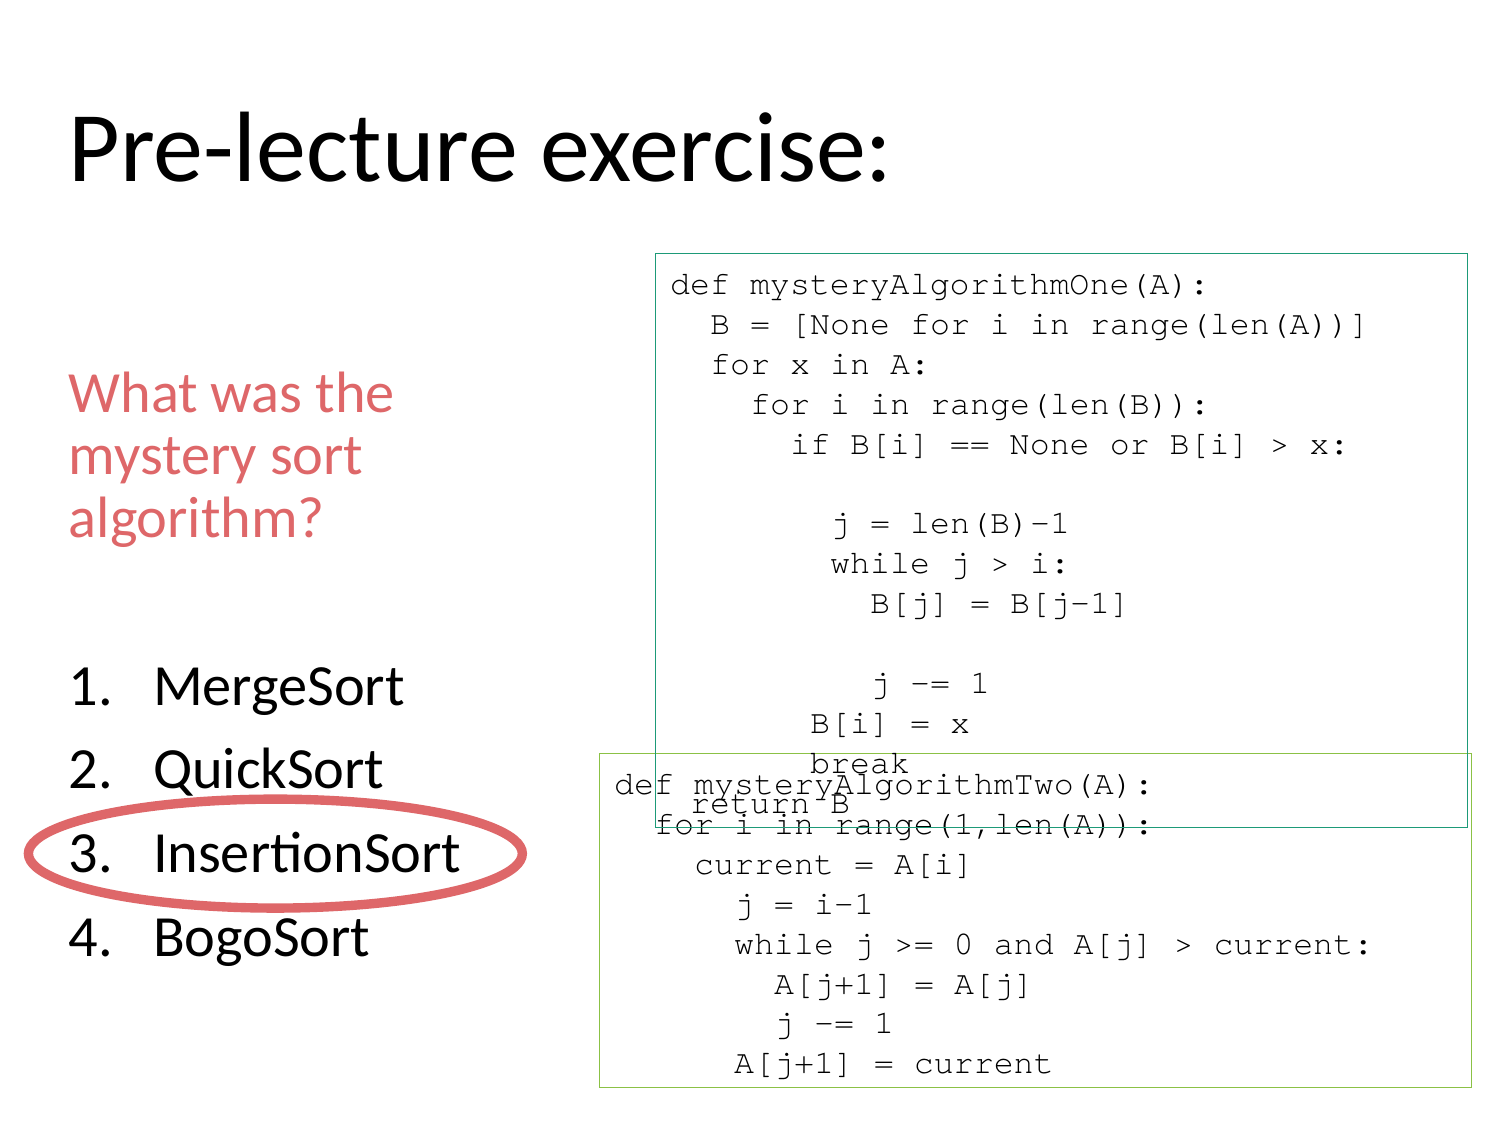

# Pre-lecture exercise:
def mysteryAlgorithmOne(A):
  B = [None for i in range(len(A))]
  for x in A:
    for i in range(len(B)):
      if B[i] == None or B[i] > x:
        j = len(B)-1
        while j > i:
          B[j] = B[j-1]
          j -= 1
       B[i] = x
       break
 return B
What was the mystery sort algorithm?

MergeSort
QuickSort
InsertionSort
BogoSort

def mysteryAlgorithmTwo(A):
  for i in range(1,len(A)):
    current = A[i]
      j = i-1
      while j >= 0 and A[j] > current:
        A[j+1] = A[j]
        j -= 1
      A[j+1] = current